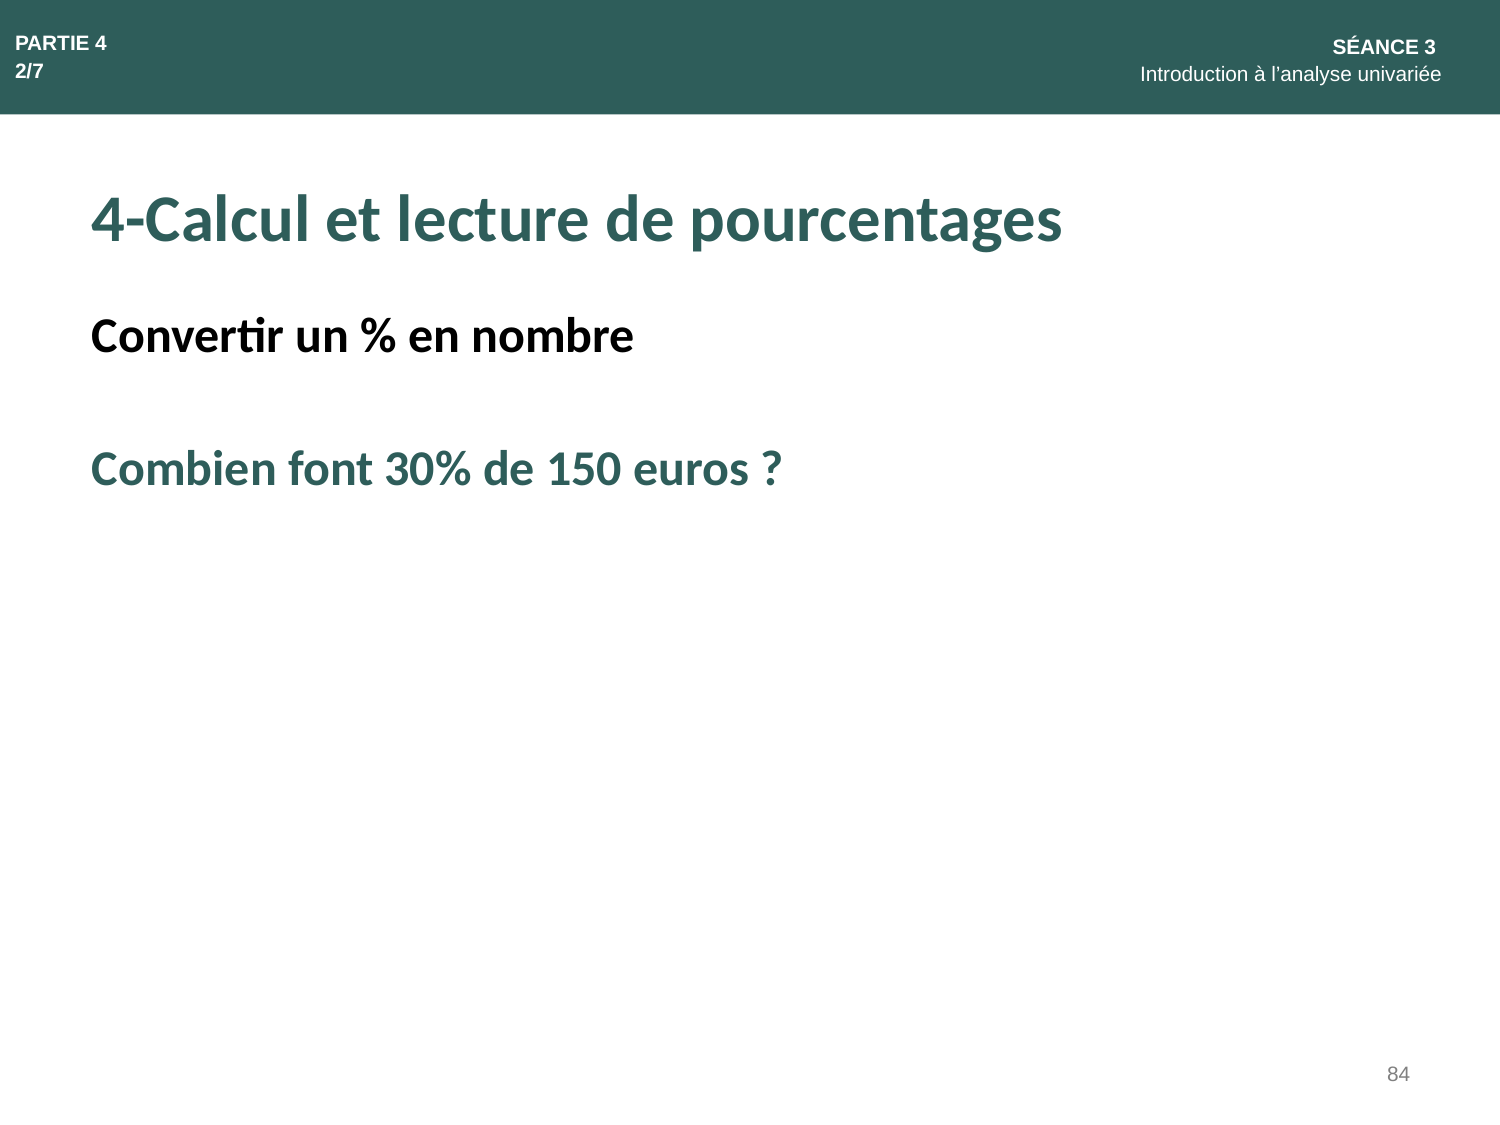

PARTIE 4
2/7

SÉANCE 3
Introduction à l’analyse univariée
4-Calcul et lecture de pourcentages

Convertir un % en nombre

Combien font 30% de 150 euros ?

84